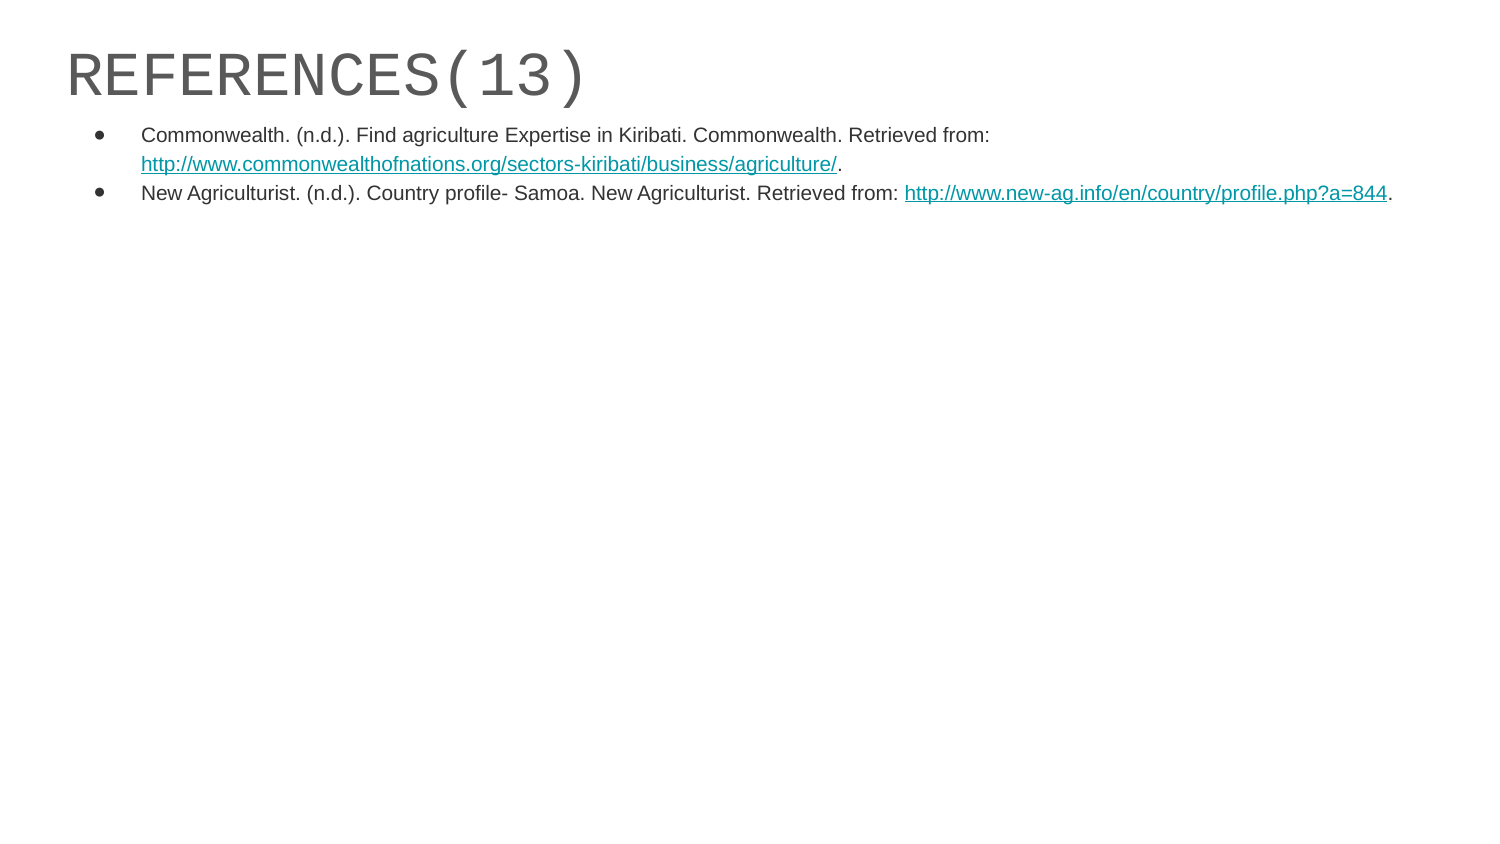

REFERENCES(13)
Commonwealth. (n.d.). Find agriculture Expertise in Kiribati. Commonwealth. Retrieved from: http://www.commonwealthofnations.org/sectors-kiribati/business/agriculture/.
New Agriculturist. (n.d.). Country profile- Samoa. New Agriculturist. Retrieved from: http://www.new-ag.info/en/country/profile.php?a=844.